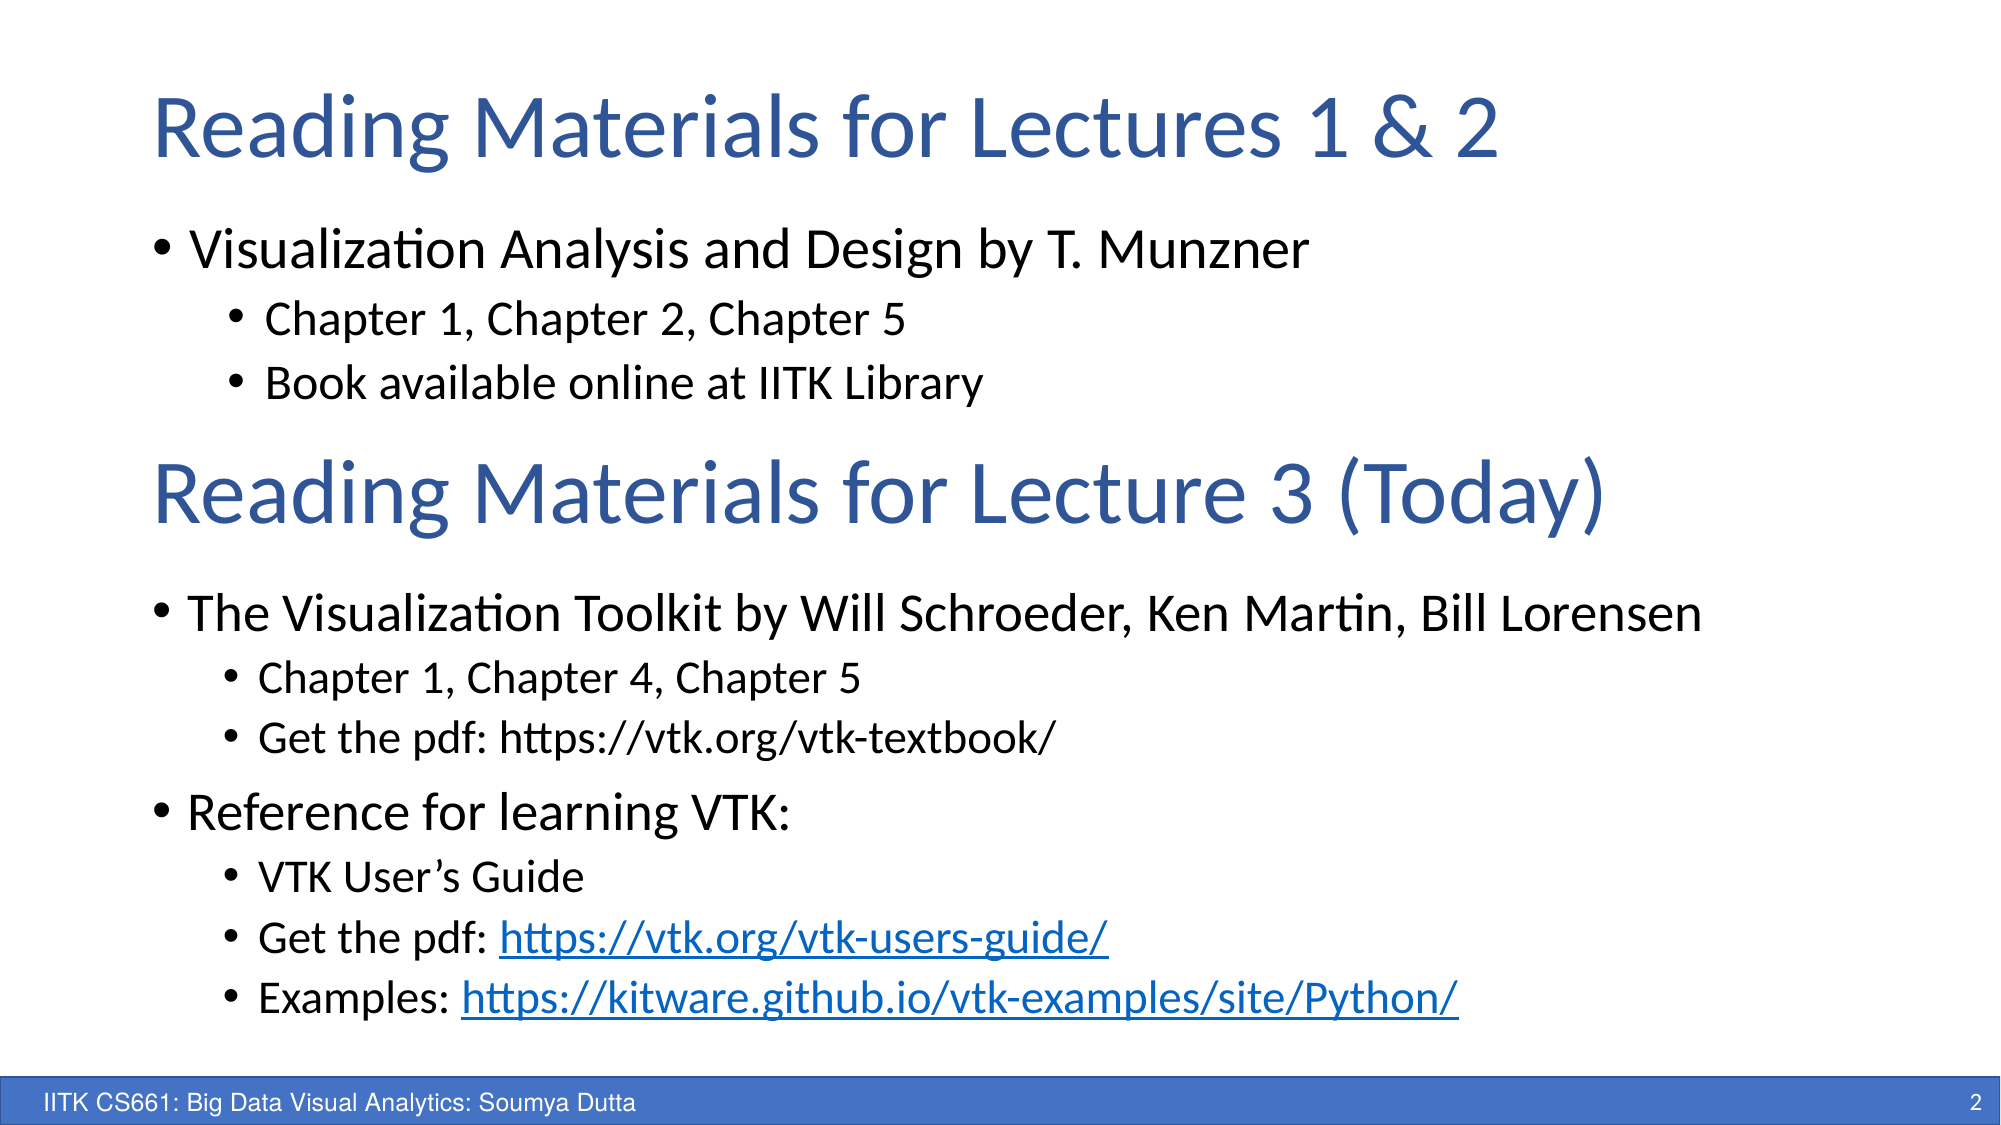

# Reading Materials for Lectures 1 & 2
Visualization Analysis and Design by T. Munzner
Chapter 1, Chapter 2, Chapter 5
Book available online at IITK Library
Reading Materials for Lecture 3 (Today)
The Visualization Toolkit by Will Schroeder, Ken Martin, Bill Lorensen
Chapter 1, Chapter 4, Chapter 5
Get the pdf: https://vtk.org/vtk-textbook/
Reference for learning VTK:
VTK User’s Guide
Get the pdf: https://vtk.org/vtk-users-guide/
Examples: https://kitware.github.io/vtk-examples/site/Python/